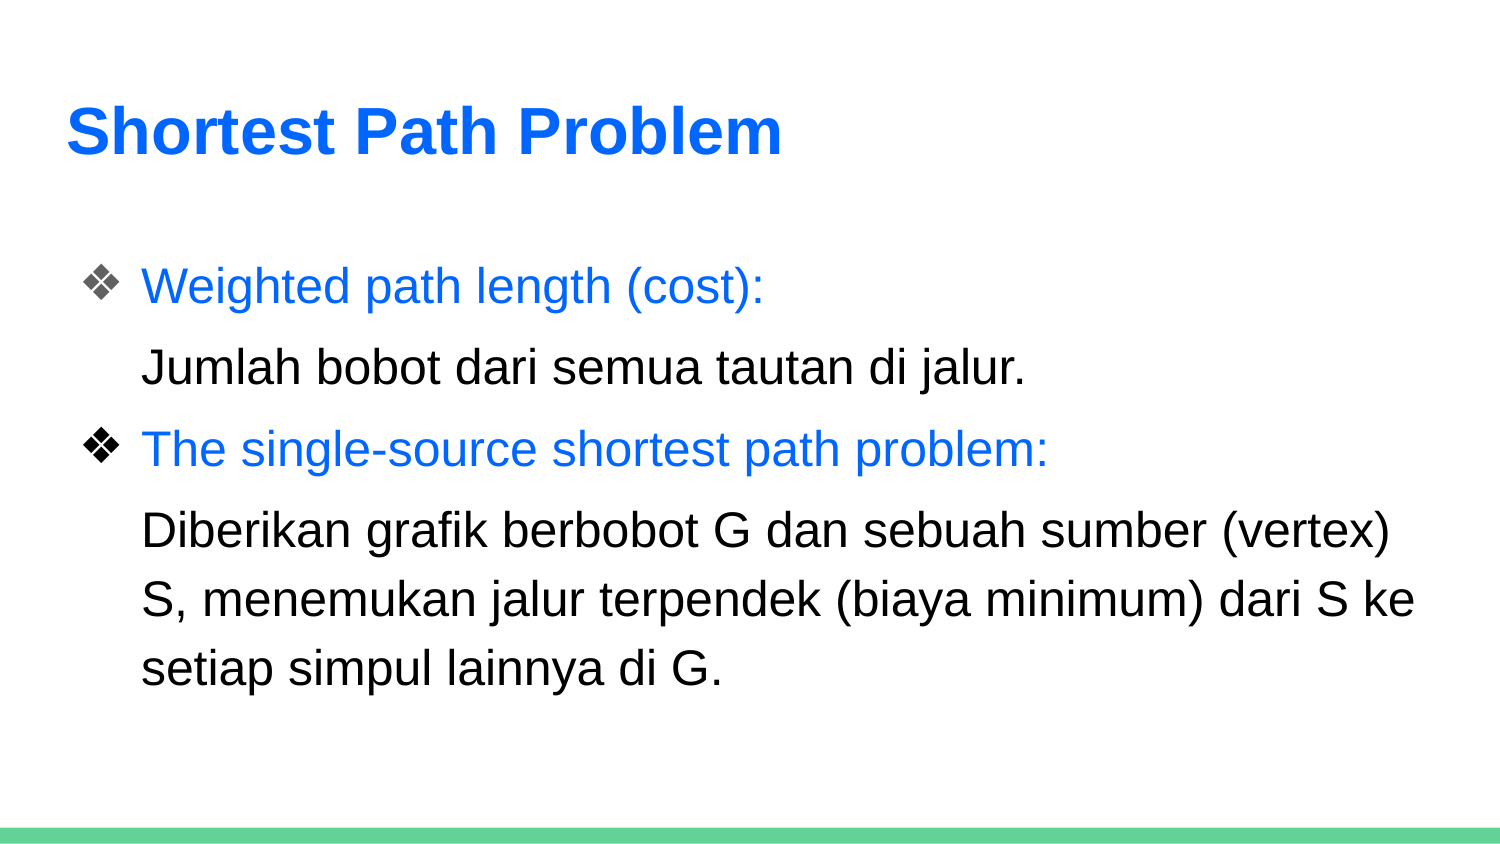

# Shortest Path Problem
Weighted path length (cost):
Jumlah bobot dari semua tautan di jalur.
The single-source shortest path problem:
Diberikan grafik berbobot G dan sebuah sumber (vertex) S, menemukan jalur terpendek (biaya minimum) dari S ke setiap simpul lainnya di G.